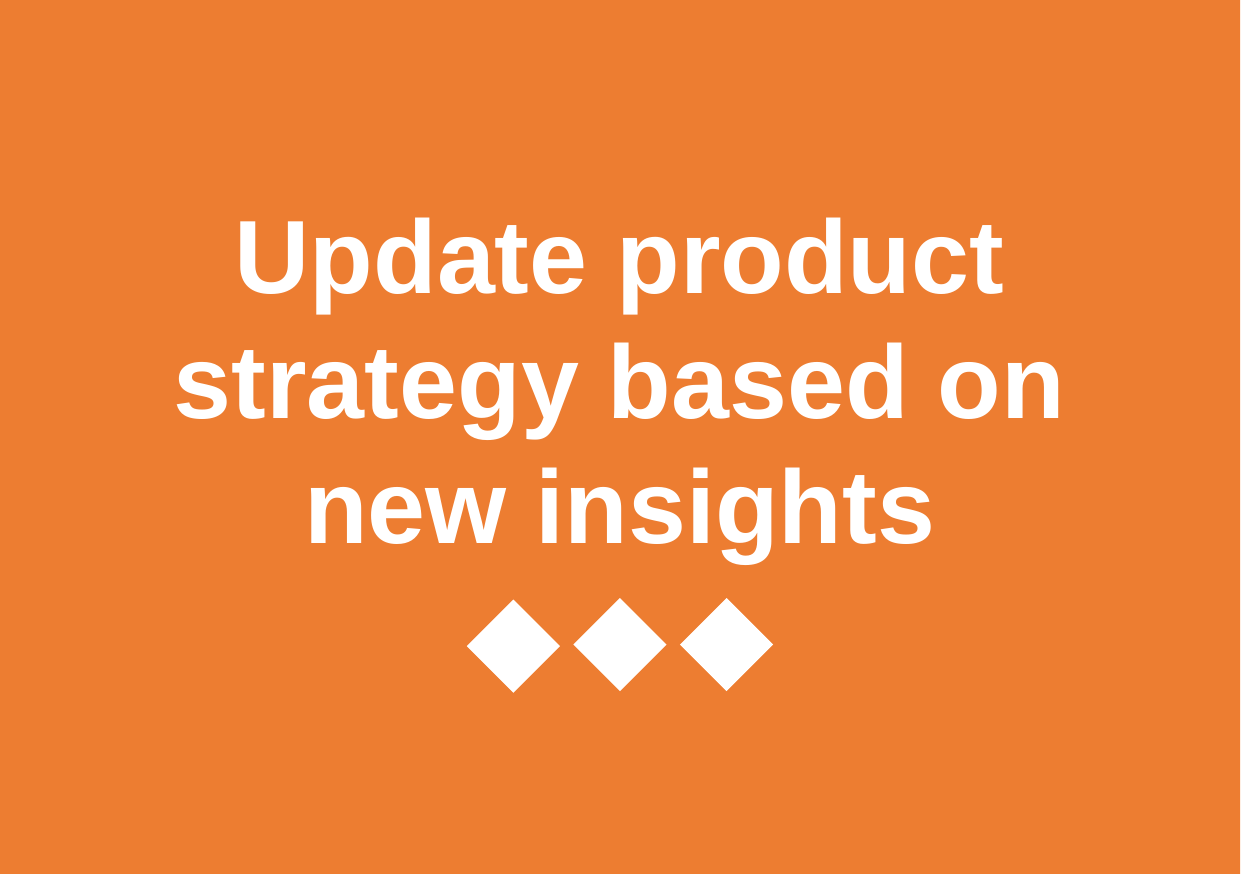

Update product strategy based on new insights